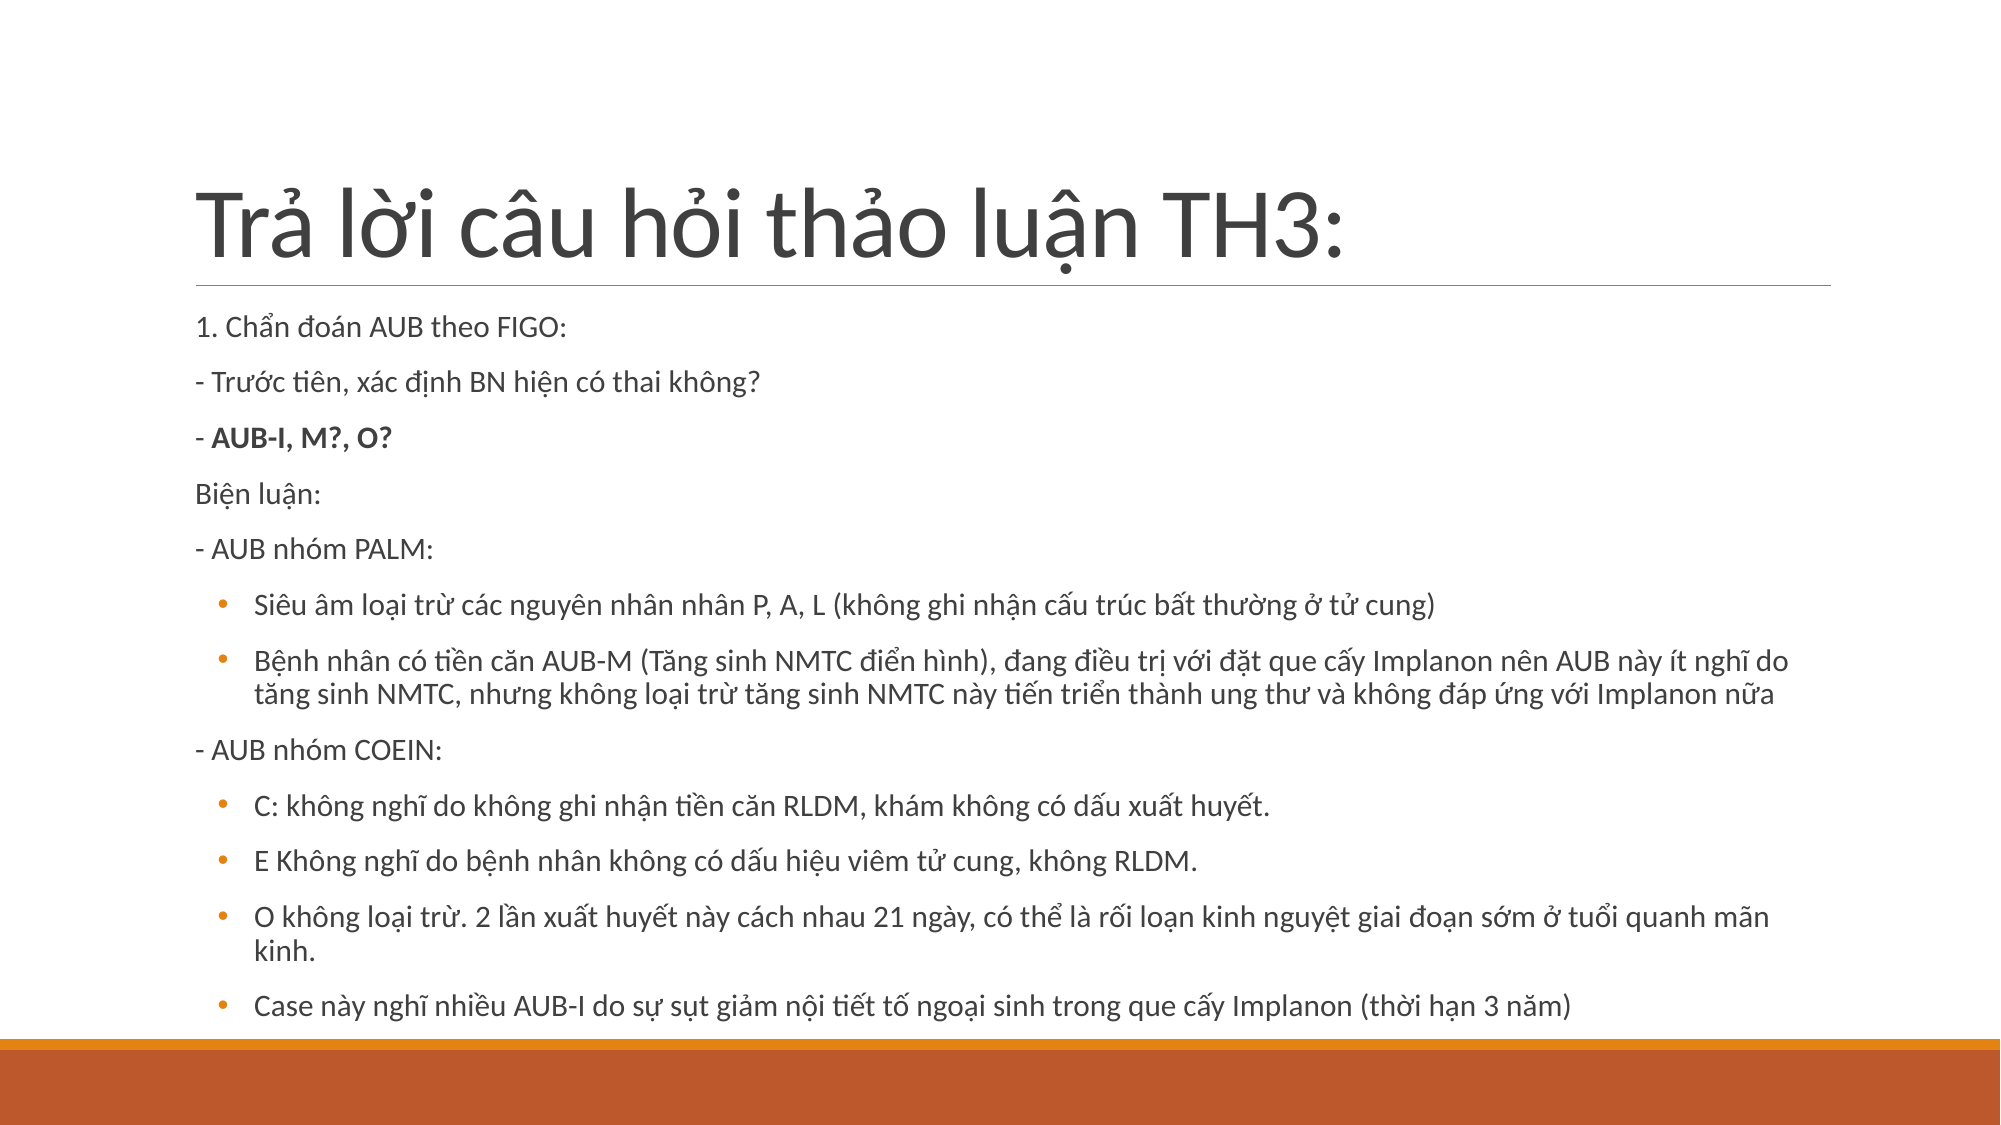

# Trả lời câu hỏi thảo luận TH3:
1. Chẩn đoán AUB theo FIGO:
- Trước tiên, xác định BN hiện có thai không?
- AUB-I, M?, O?
Biện luận:
- AUB nhóm PALM:
Siêu âm loại trừ các nguyên nhân nhân P, A, L (không ghi nhận cấu trúc bất thường ở tử cung)
Bệnh nhân có tiền căn AUB-M (Tăng sinh NMTC điển hình), đang điều trị với đặt que cấy Implanon nên AUB này ít nghĩ do tăng sinh NMTC, nhưng không loại trừ tăng sinh NMTC này tiến triển thành ung thư và không đáp ứng với Implanon nữa
- AUB nhóm COEIN:
C: không nghĩ do không ghi nhận tiền căn RLDM, khám không có dấu xuất huyết.
E Không nghĩ do bệnh nhân không có dấu hiệu viêm tử cung, không RLDM.
O không loại trừ. 2 lần xuất huyết này cách nhau 21 ngày, có thể là rối loạn kinh nguyệt giai đoạn sớm ở tuổi quanh mãn kinh.
Case này nghĩ nhiều AUB-I do sự sụt giảm nội tiết tố ngoại sinh trong que cấy Implanon (thời hạn 3 năm)